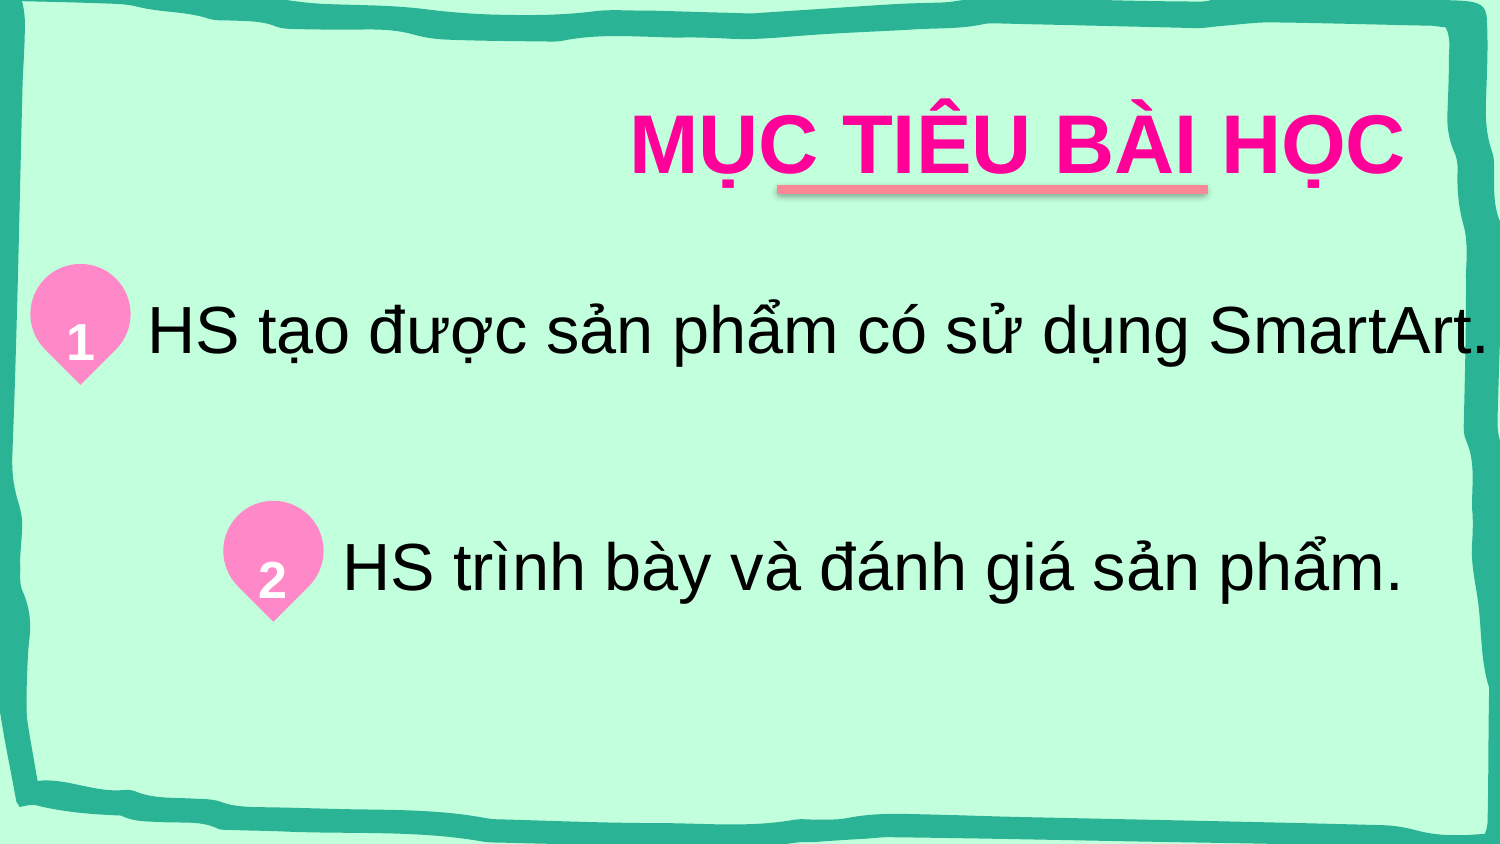

MỤC TIÊU BÀI HỌC

1
HS tạo được sản phẩm có sử dụng SmartArt.
HS trình bày và đánh giá sản phẩm.

2